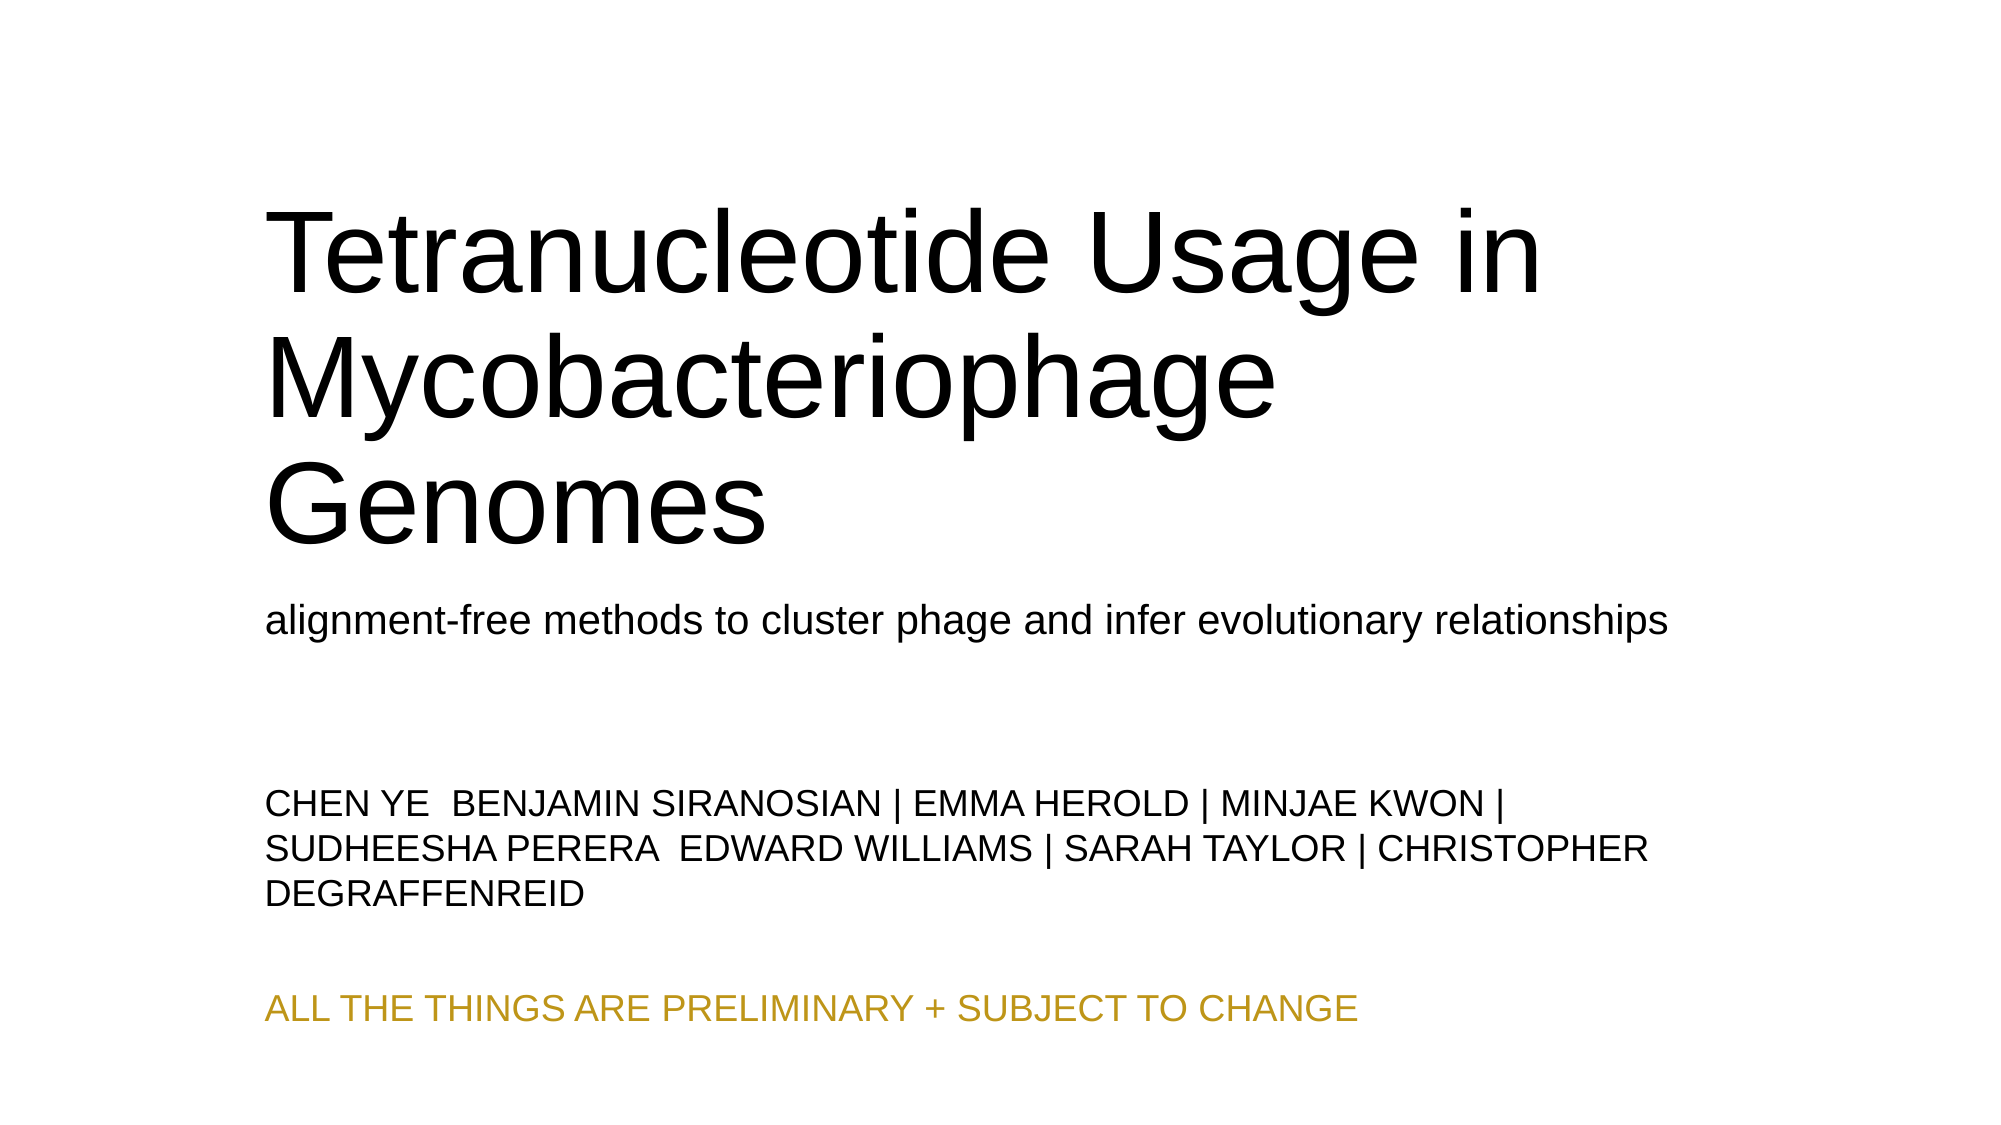

# Tetranucleotide Usage in Mycobacteriophage Genomes
alignment-free methods to cluster phage and infer evolutionary relationships
CHEN YE  benjamin siranosian | emma herold | minjae kwon | sudheesha perera  edward williams | sarah taylor | christopher degraffenreid
all the things are preliminary + subject to change